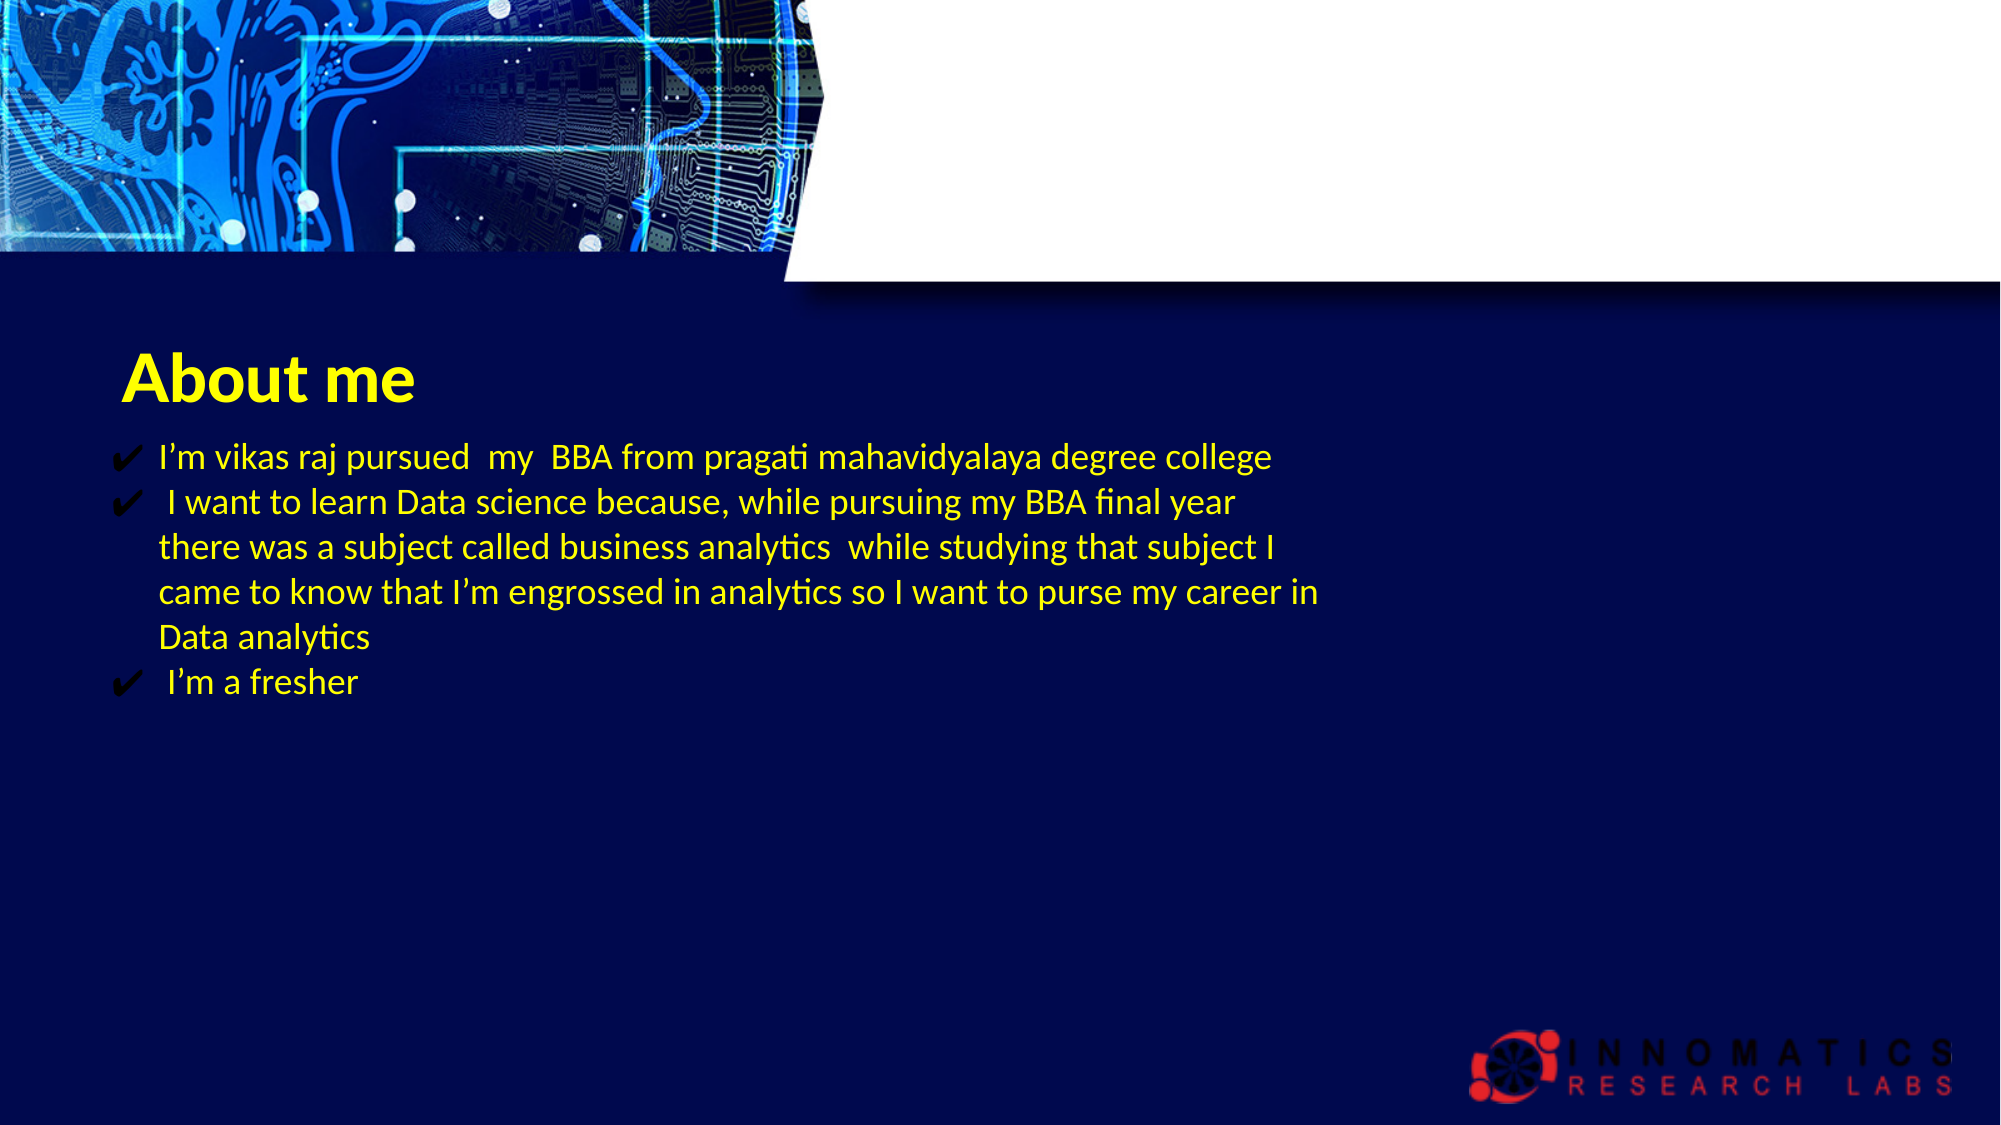

About me
I’m vikas raj pursued  my  BBA from pragati mahavidyalaya degree college
 I want to learn Data science because, while pursuing my BBA final year there was a subject called business analytics  while studying that subject I came to know that I’m engrossed in analytics so I want to purse my career in Data analytics
 I’m a fresher